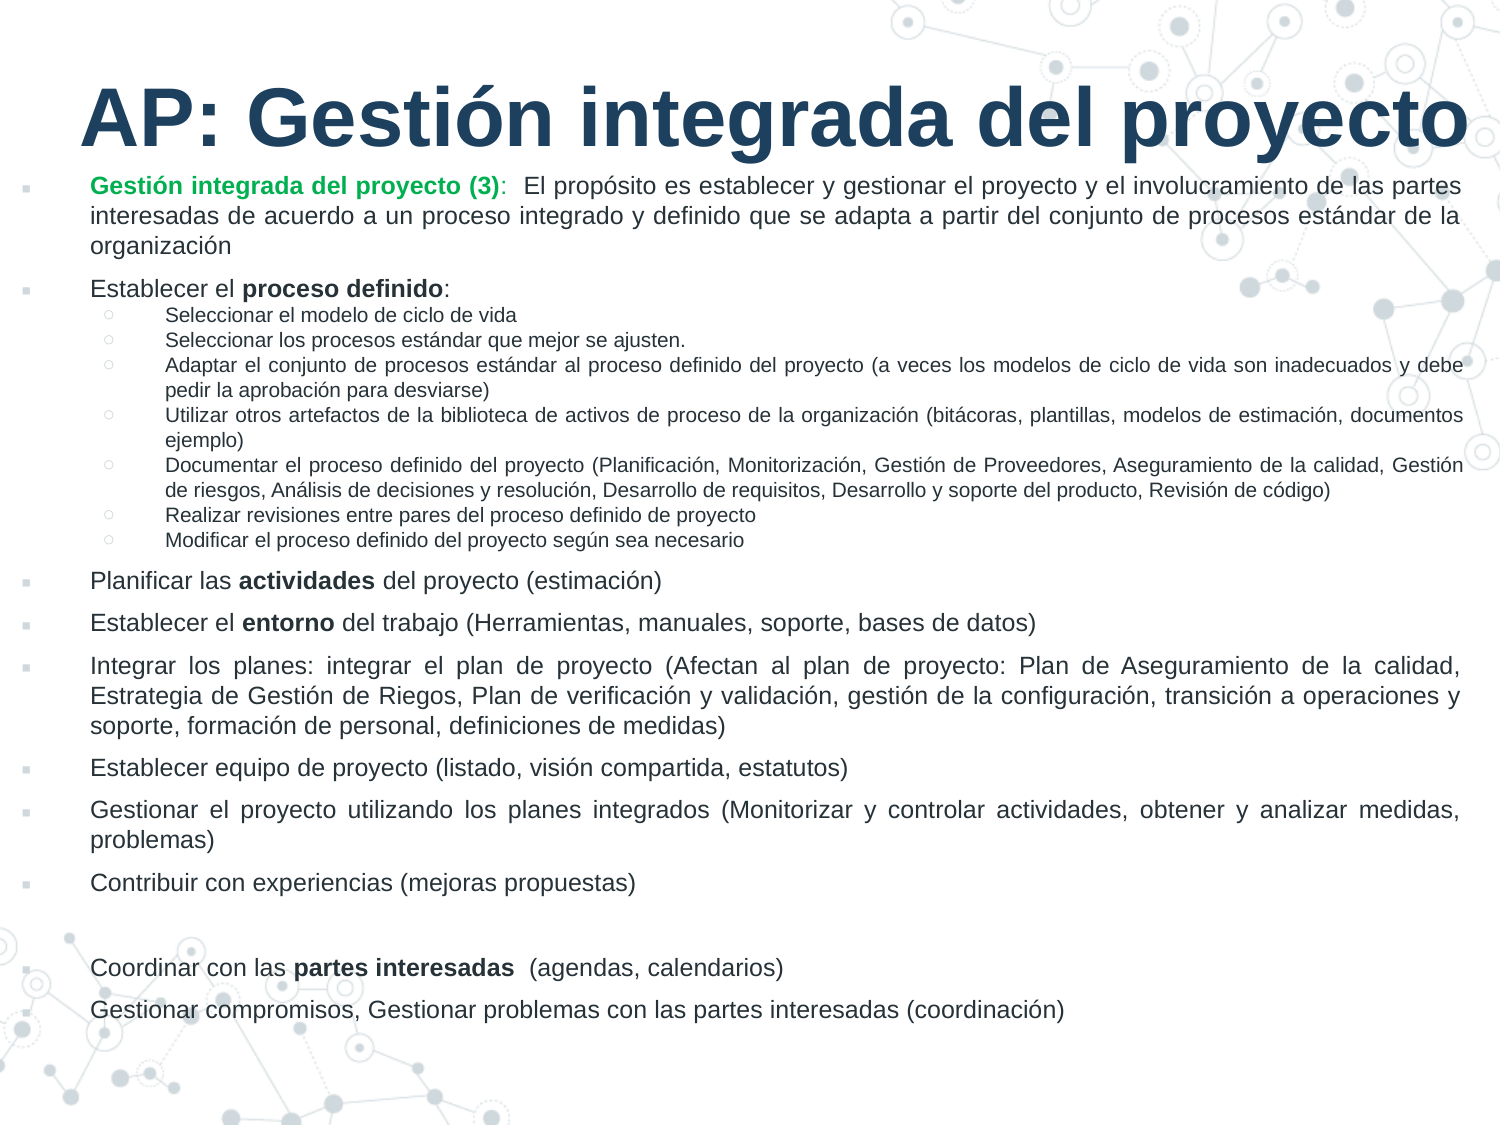

# AP: Gestión integrada del proyecto
Gestión integrada del proyecto (3):  El propósito es establecer y gestionar el proyecto y el involucramiento de las partes interesadas de acuerdo a un proceso integrado y definido que se adapta a partir del conjunto de procesos estándar de la organización
Establecer el proceso definido:
Seleccionar el modelo de ciclo de vida
Seleccionar los procesos estándar que mejor se ajusten.
Adaptar el conjunto de procesos estándar al proceso definido del proyecto (a veces los modelos de ciclo de vida son inadecuados y debe pedir la aprobación para desviarse)
Utilizar otros artefactos de la biblioteca de activos de proceso de la organización (bitácoras, plantillas, modelos de estimación, documentos ejemplo)
Documentar el proceso definido del proyecto (Planificación, Monitorización, Gestión de Proveedores, Aseguramiento de la calidad, Gestión de riesgos, Análisis de decisiones y resolución, Desarrollo de requisitos, Desarrollo y soporte del producto, Revisión de código)
Realizar revisiones entre pares del proceso definido de proyecto
Modificar el proceso definido del proyecto según sea necesario
Planificar las actividades del proyecto (estimación)
Establecer el entorno del trabajo (Herramientas, manuales, soporte, bases de datos)
Integrar los planes: integrar el plan de proyecto (Afectan al plan de proyecto: Plan de Aseguramiento de la calidad, Estrategia de Gestión de Riegos, Plan de verificación y validación, gestión de la configuración, transición a operaciones y soporte, formación de personal, definiciones de medidas)
Establecer equipo de proyecto (listado, visión compartida, estatutos)
Gestionar el proyecto utilizando los planes integrados (Monitorizar y controlar actividades, obtener y analizar medidas, problemas)
Contribuir con experiencias (mejoras propuestas)

Coordinar con las partes interesadas  (agendas, calendarios)
Gestionar compromisos, Gestionar problemas con las partes interesadas (coordinación)